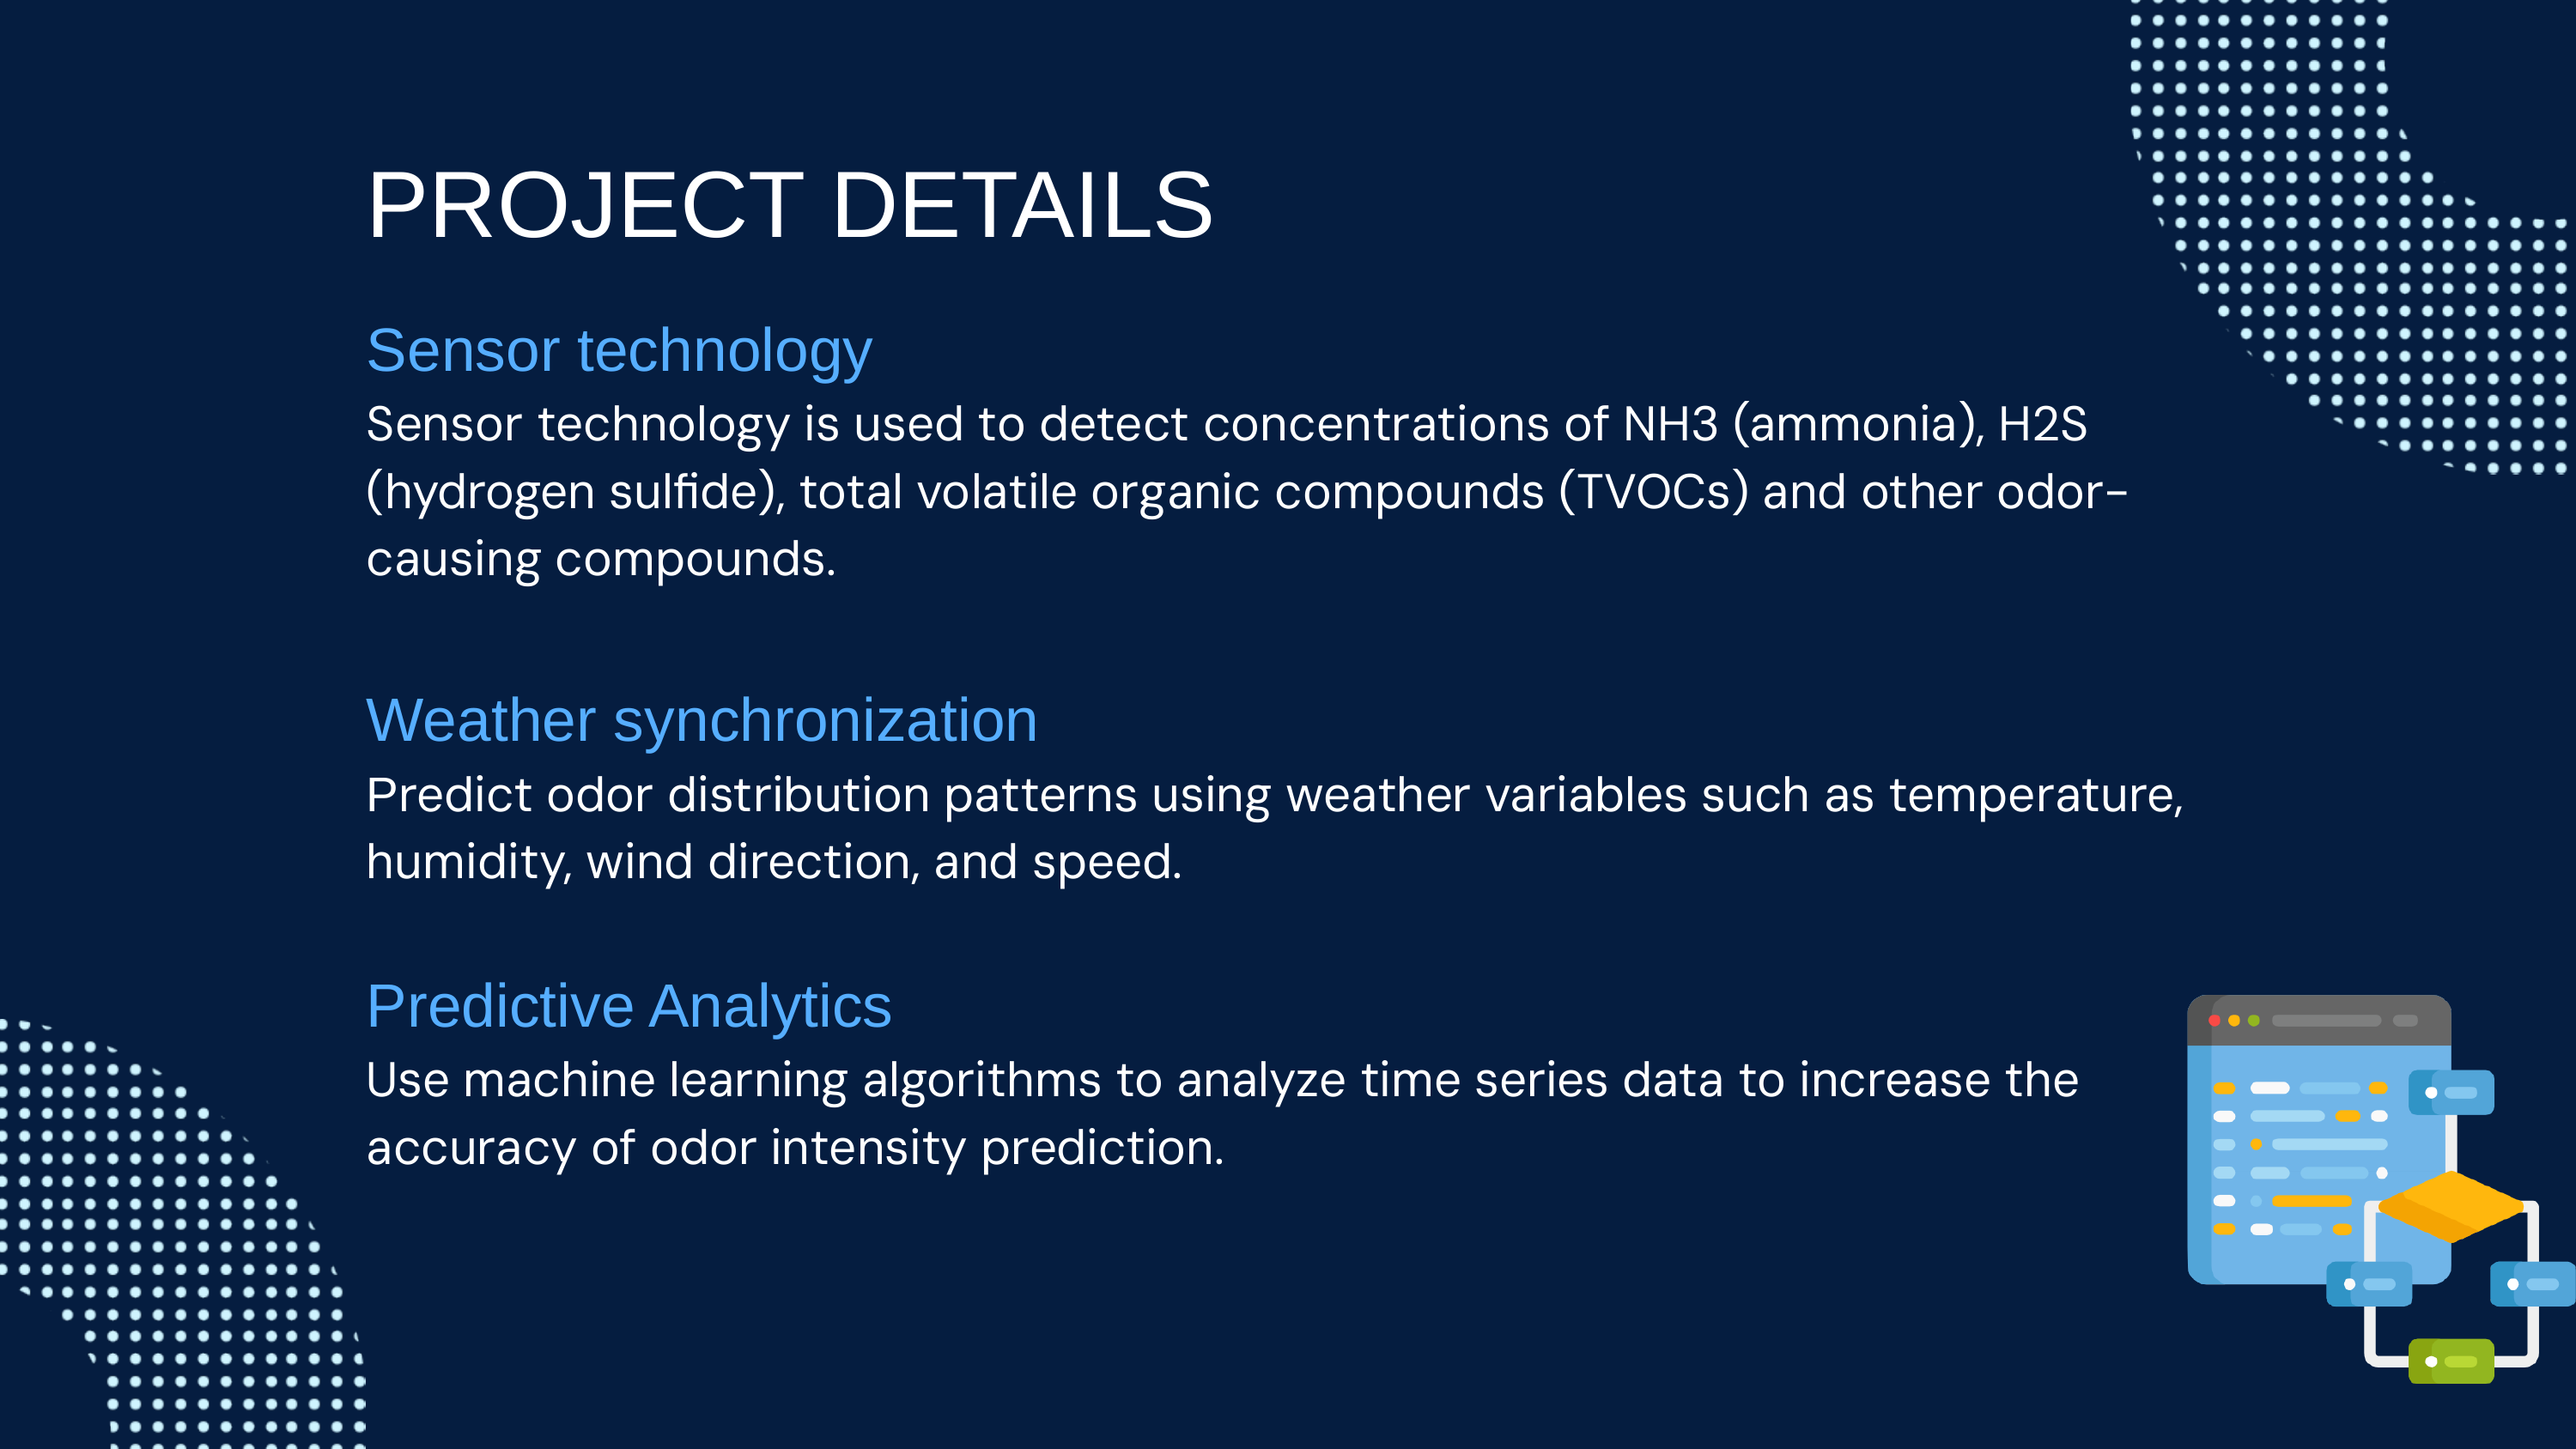

PROJECT DETAILS
Sensor technology
Sensor technology is used to detect concentrations of NH3 (ammonia), H2S (hydrogen sulfide), total volatile organic compounds (TVOCs) and other odor-causing compounds.

Weather synchronization
Predict odor distribution patterns using weather variables such as temperature, humidity, wind direction, and speed.

Predictive Analytics
Use machine learning algorithms to analyze time series data to increase the accuracy of odor intensity prediction.